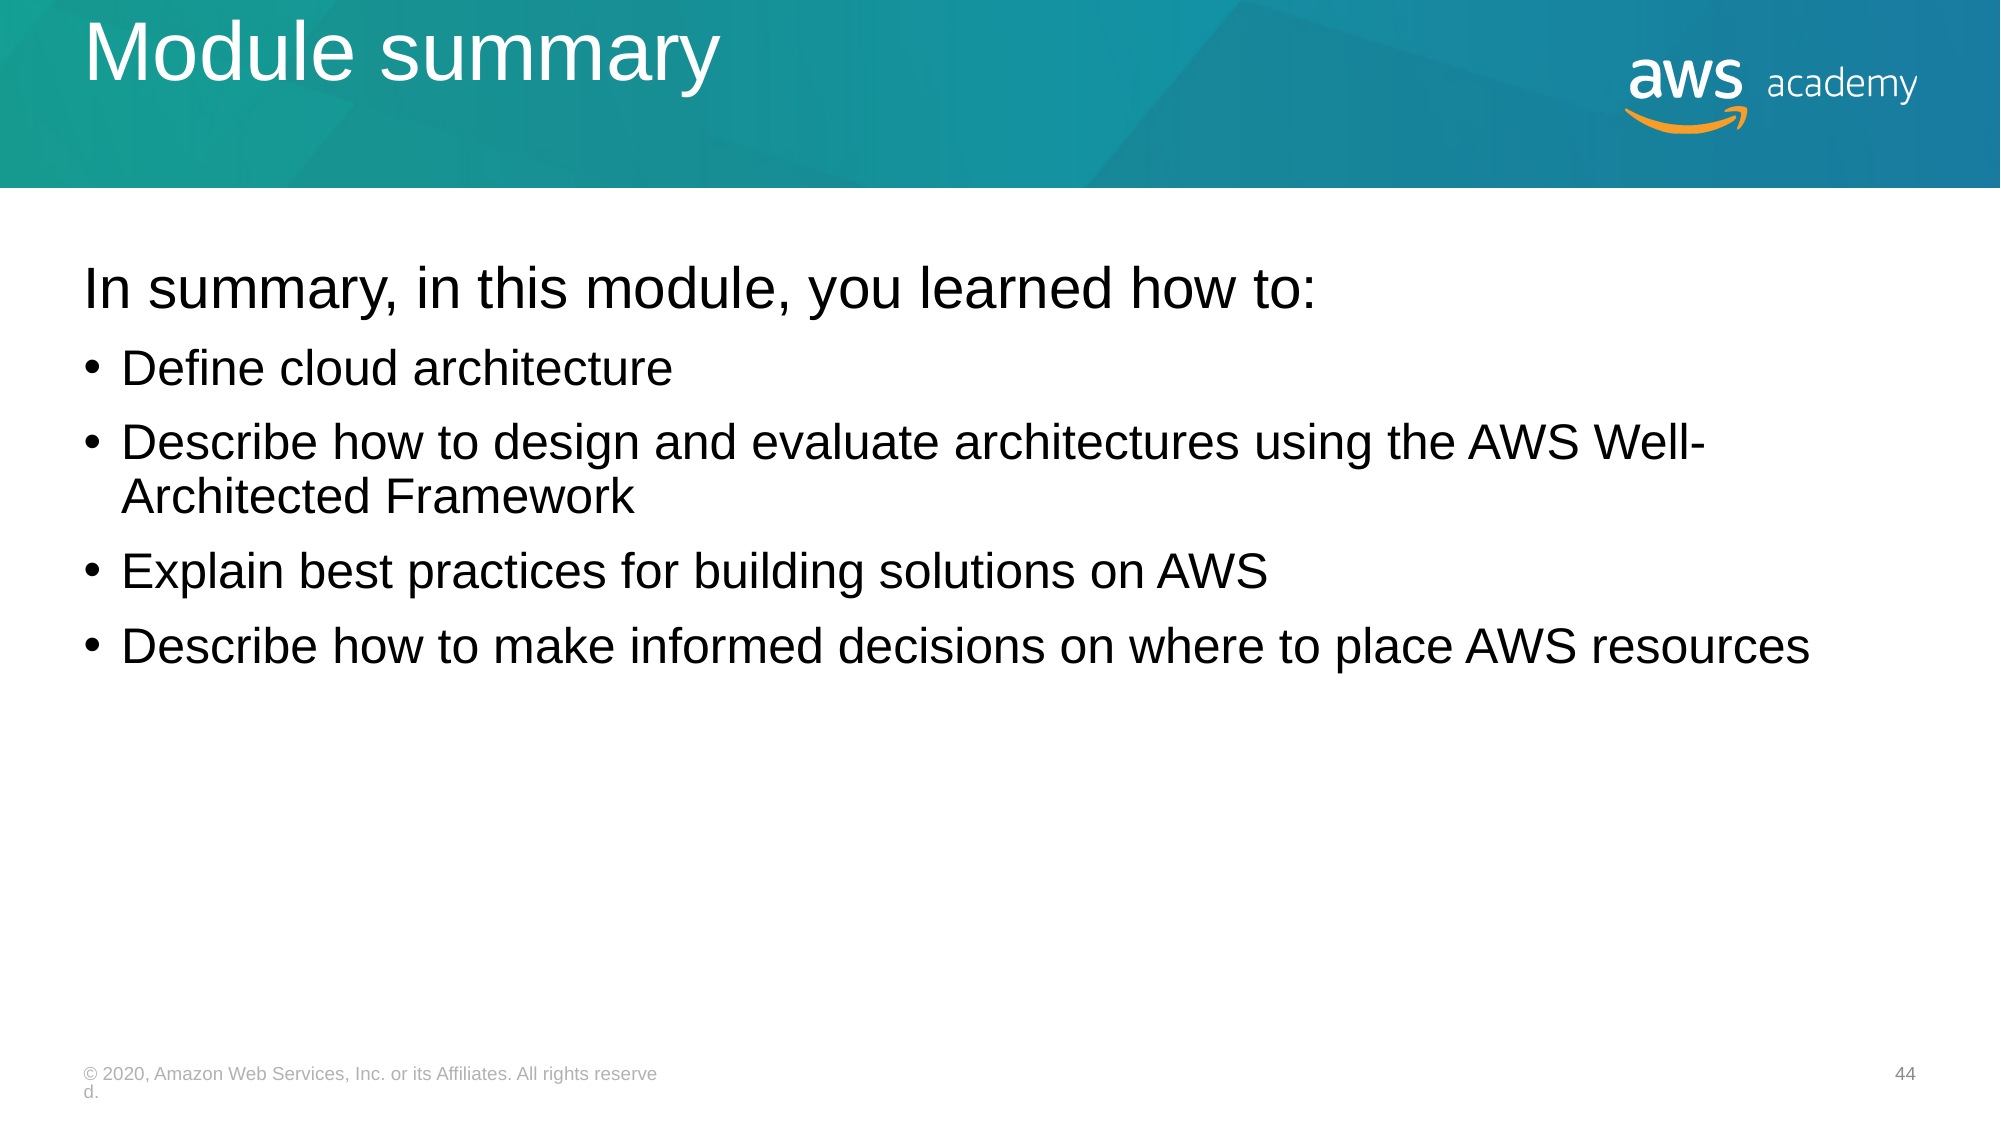

# Module summary
In summary, in this module, you learned how to:
Define cloud architecture
Describe how to design and evaluate architectures using the AWS Well-Architected Framework
Explain best practices for building solutions on AWS
Describe how to make informed decisions on where to place AWS resources
© 2020, Amazon Web Services, Inc. or its Affiliates. All rights reserved.
44